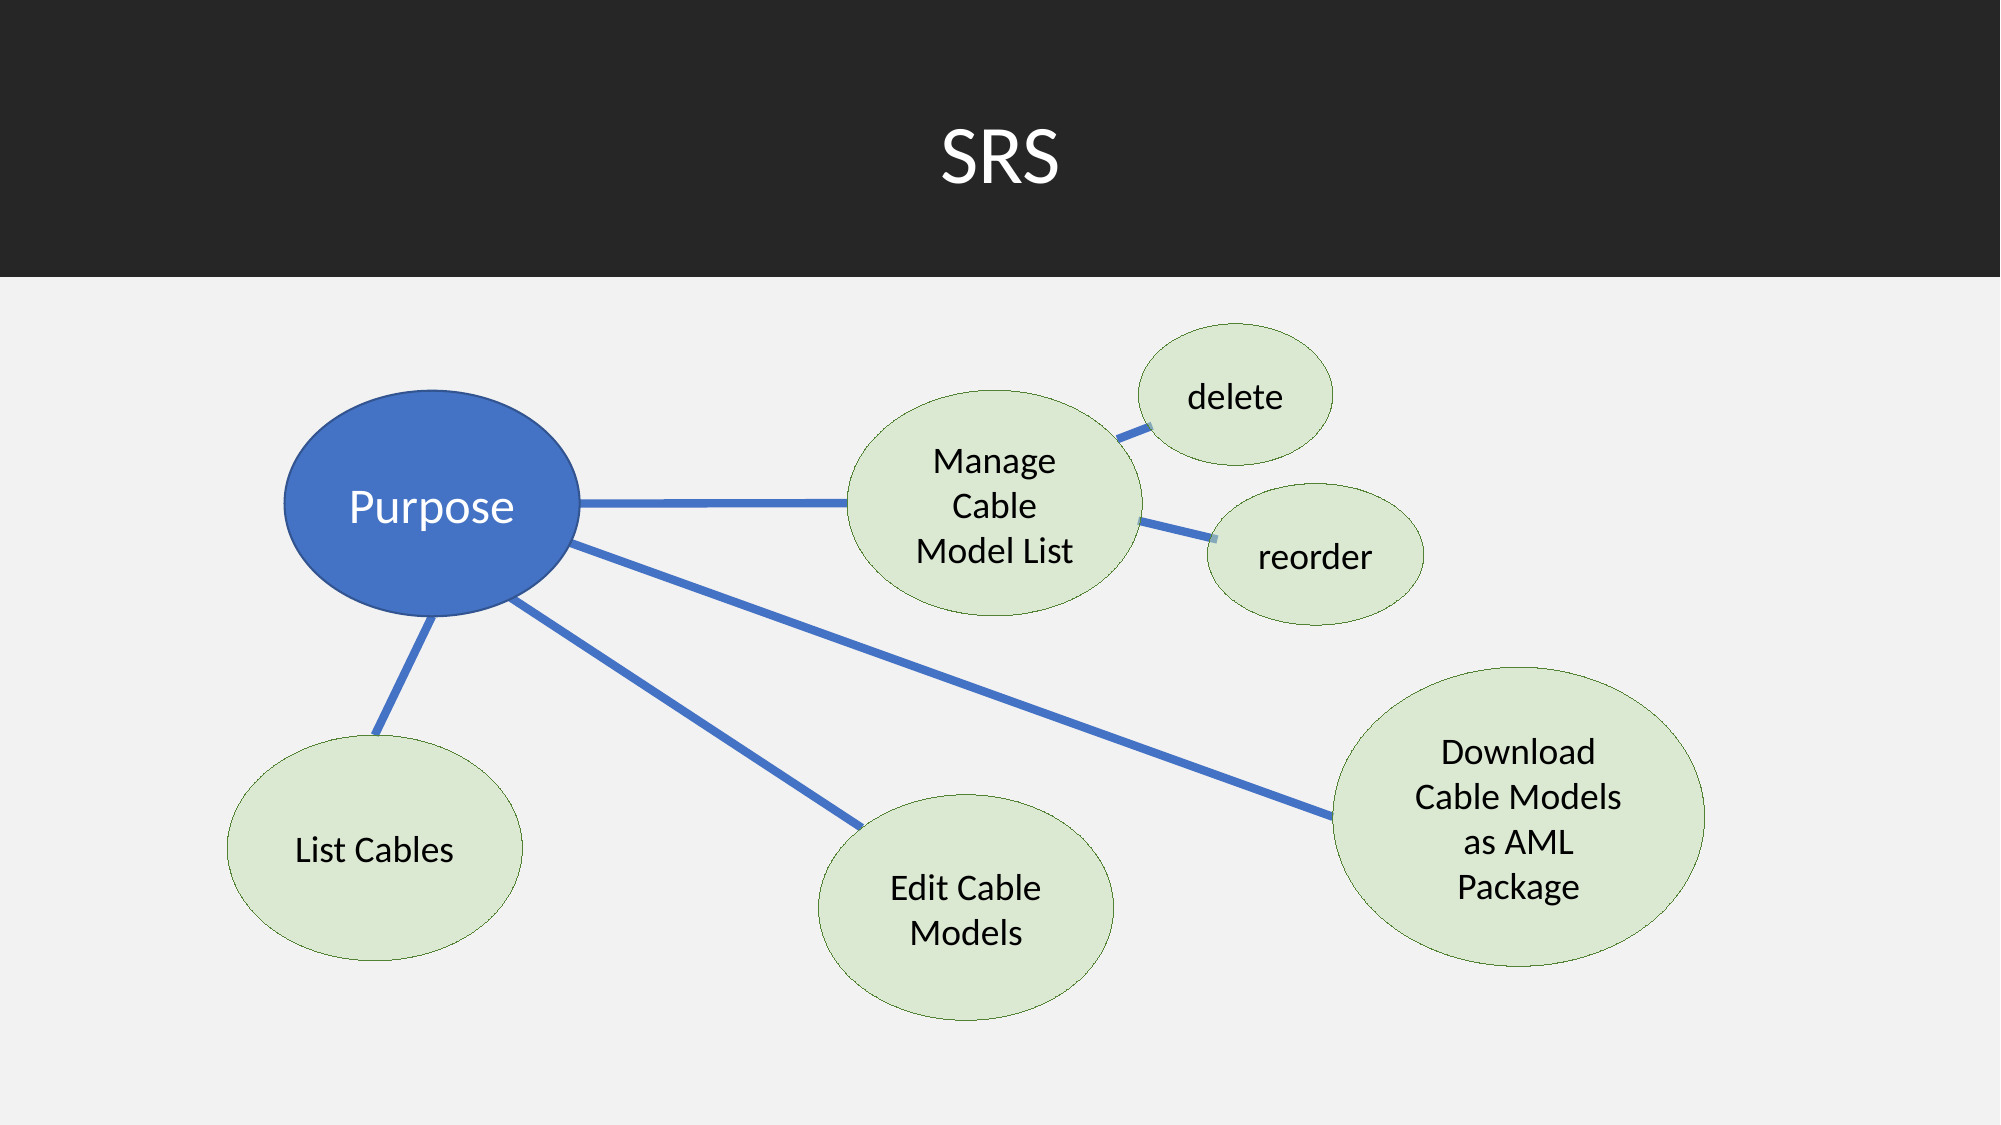

Usecases

# SRS

delete

Manage Cable Model List
Purpose
reorder
Non-functional
Requirements
Download Cable Models as AML Package
List Cables
Edit Cable Models
Product
Requirements
Product Environment